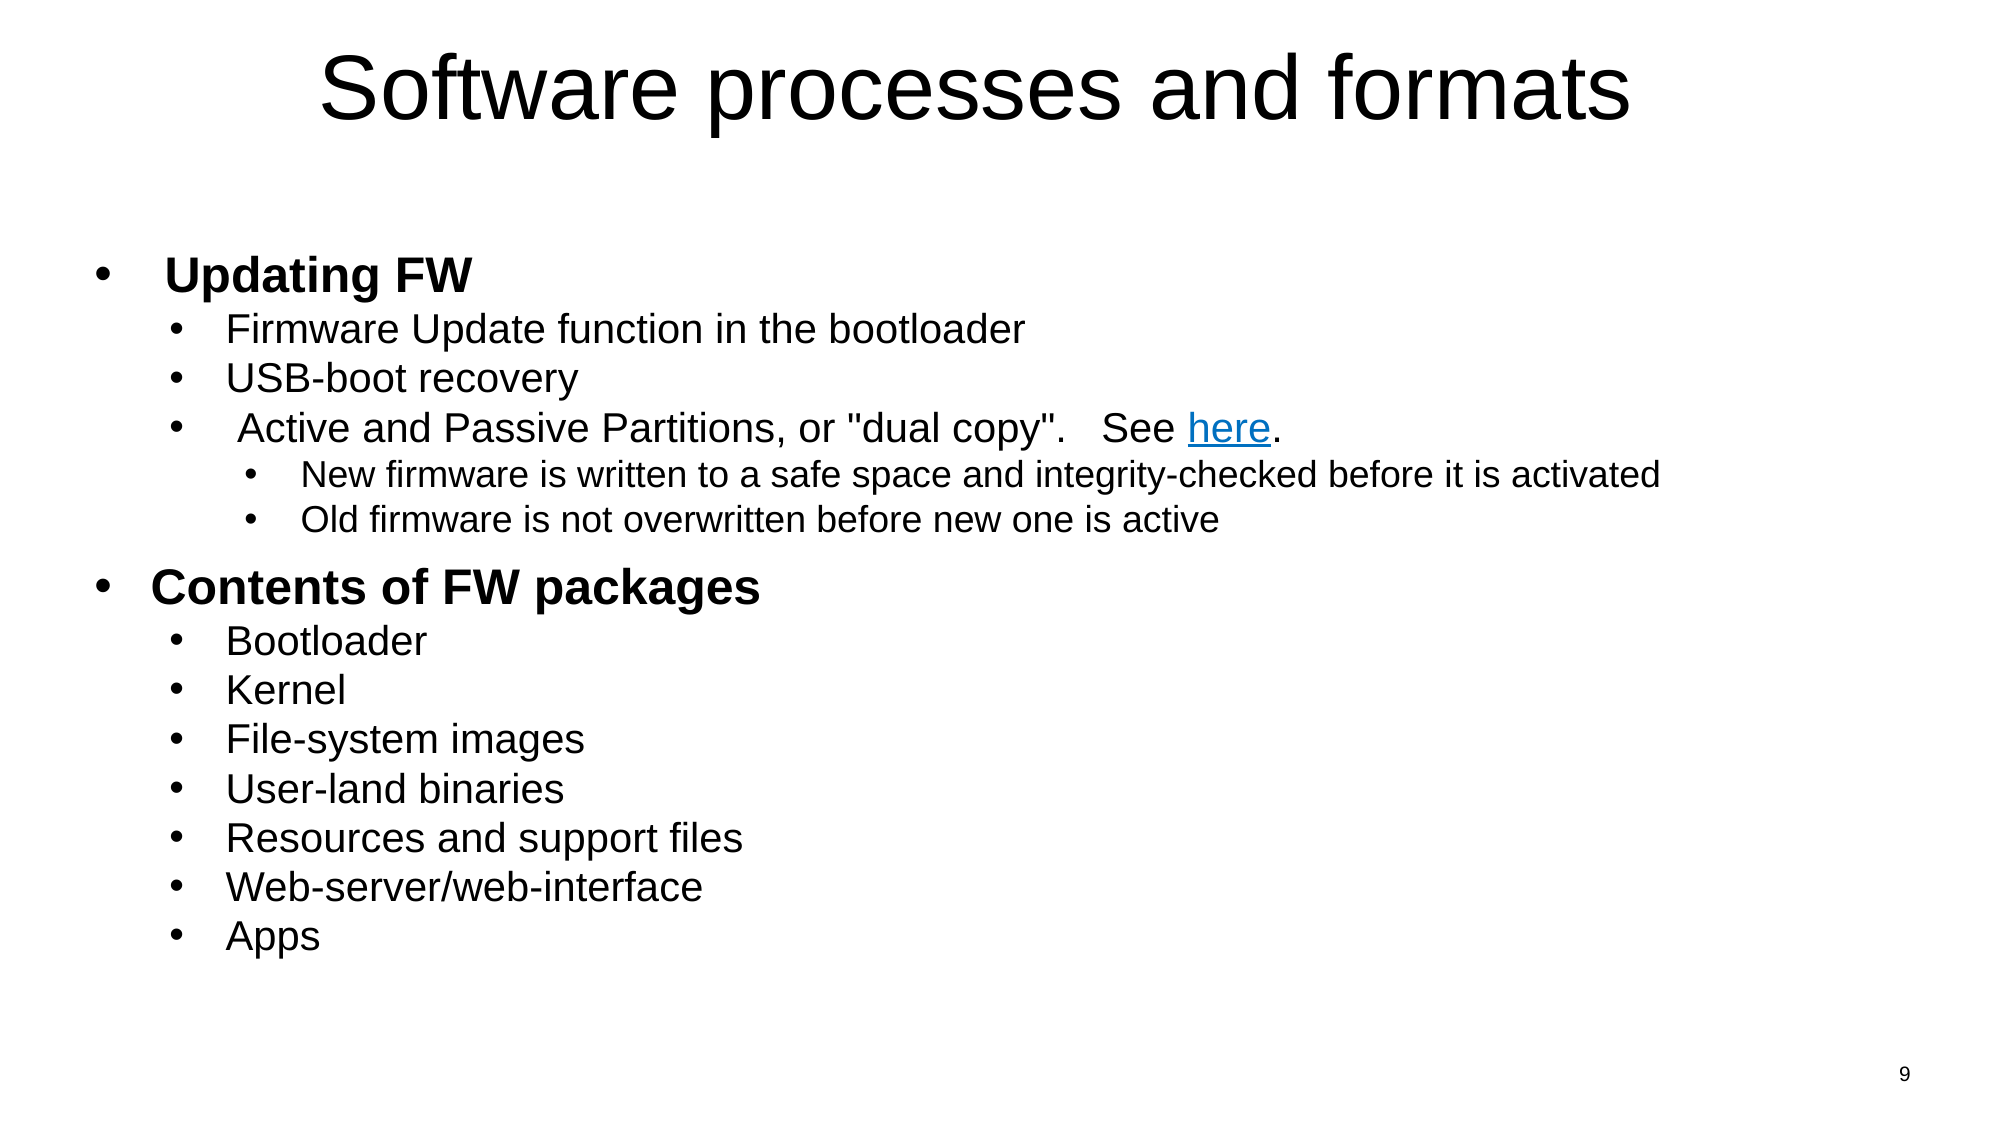

# Software processes and formats
 Updating FW
Firmware Update function in the bootloader
USB-boot recovery
 Active and Passive Partitions, or "dual copy".   See here.
New firmware is written to a safe space and integrity-checked before it is activated
Old firmware is not overwritten before new one is active
Contents of FW packages
Bootloader
Kernel
File-system images
User-land binaries
Resources and support files
Web-server/web-interface
Apps
9